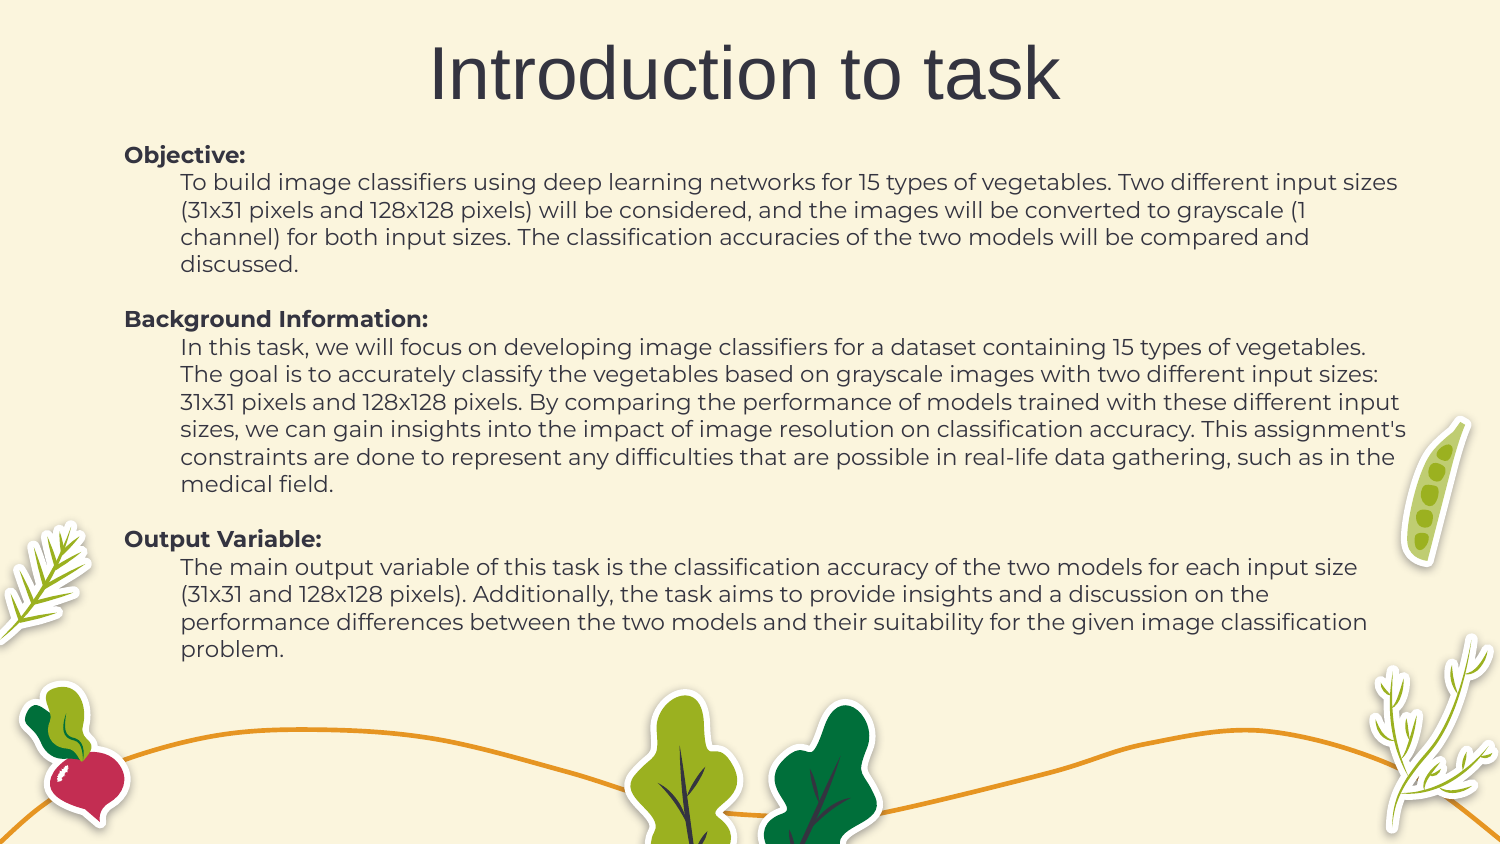

# Introduction to task
Objective:
To build image classifiers using deep learning networks for 15 types of vegetables. Two different input sizes (31x31 pixels and 128x128 pixels) will be considered, and the images will be converted to grayscale (1 channel) for both input sizes. The classification accuracies of the two models will be compared and discussed.

Background Information:
In this task, we will focus on developing image classifiers for a dataset containing 15 types of vegetables. The goal is to accurately classify the vegetables based on grayscale images with two different input sizes: 31x31 pixels and 128x128 pixels. By comparing the performance of models trained with these different input sizes, we can gain insights into the impact of image resolution on classification accuracy. This assignment's constraints are done to represent any difficulties that are possible in real-life data gathering, such as in the medical field.

Output Variable:
The main output variable of this task is the classification accuracy of the two models for each input size (31x31 and 128x128 pixels). Additionally, the task aims to provide insights and a discussion on the performance differences between the two models and their suitability for the given image classification problem.